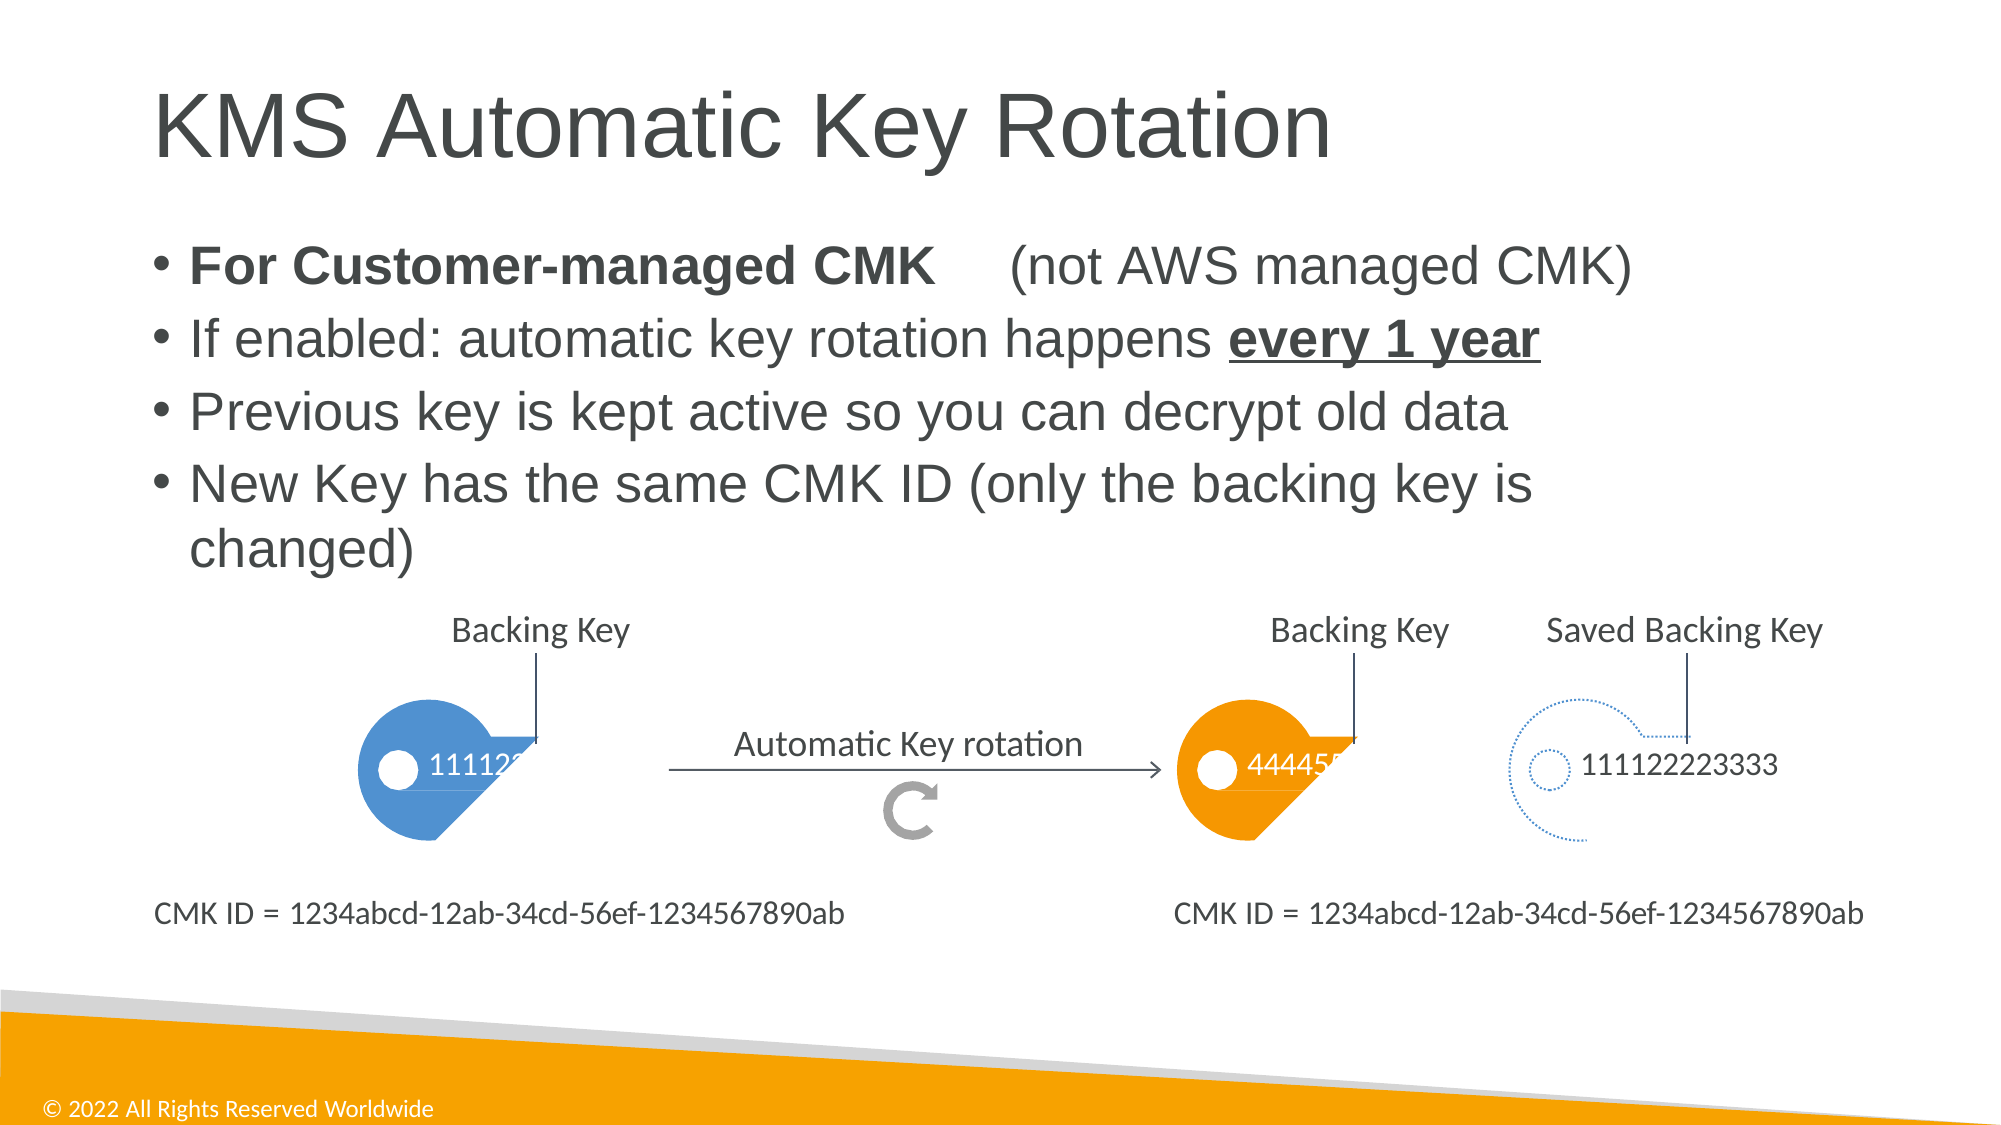

# KMS Automatic Key Rotation
For Customer-managed CMK	(not AWS managed CMK)
If enabled: automatic key rotation happens every 1 year
Previous key is kept active so you can decrypt old data
New Key has the same CMK ID (only the backing key is changed)
Backing Key
Backing Key
Saved Backing Key

Automatic Key rotation
111122223333
444455556666
111122223333

CMK ID = 1234abcd-12ab-34cd-56ef-1234567890ab
CMK ID = 1234abcd-12ab-34cd-56ef-1234567890ab
© 2022 All Rights Reserved Worldwide